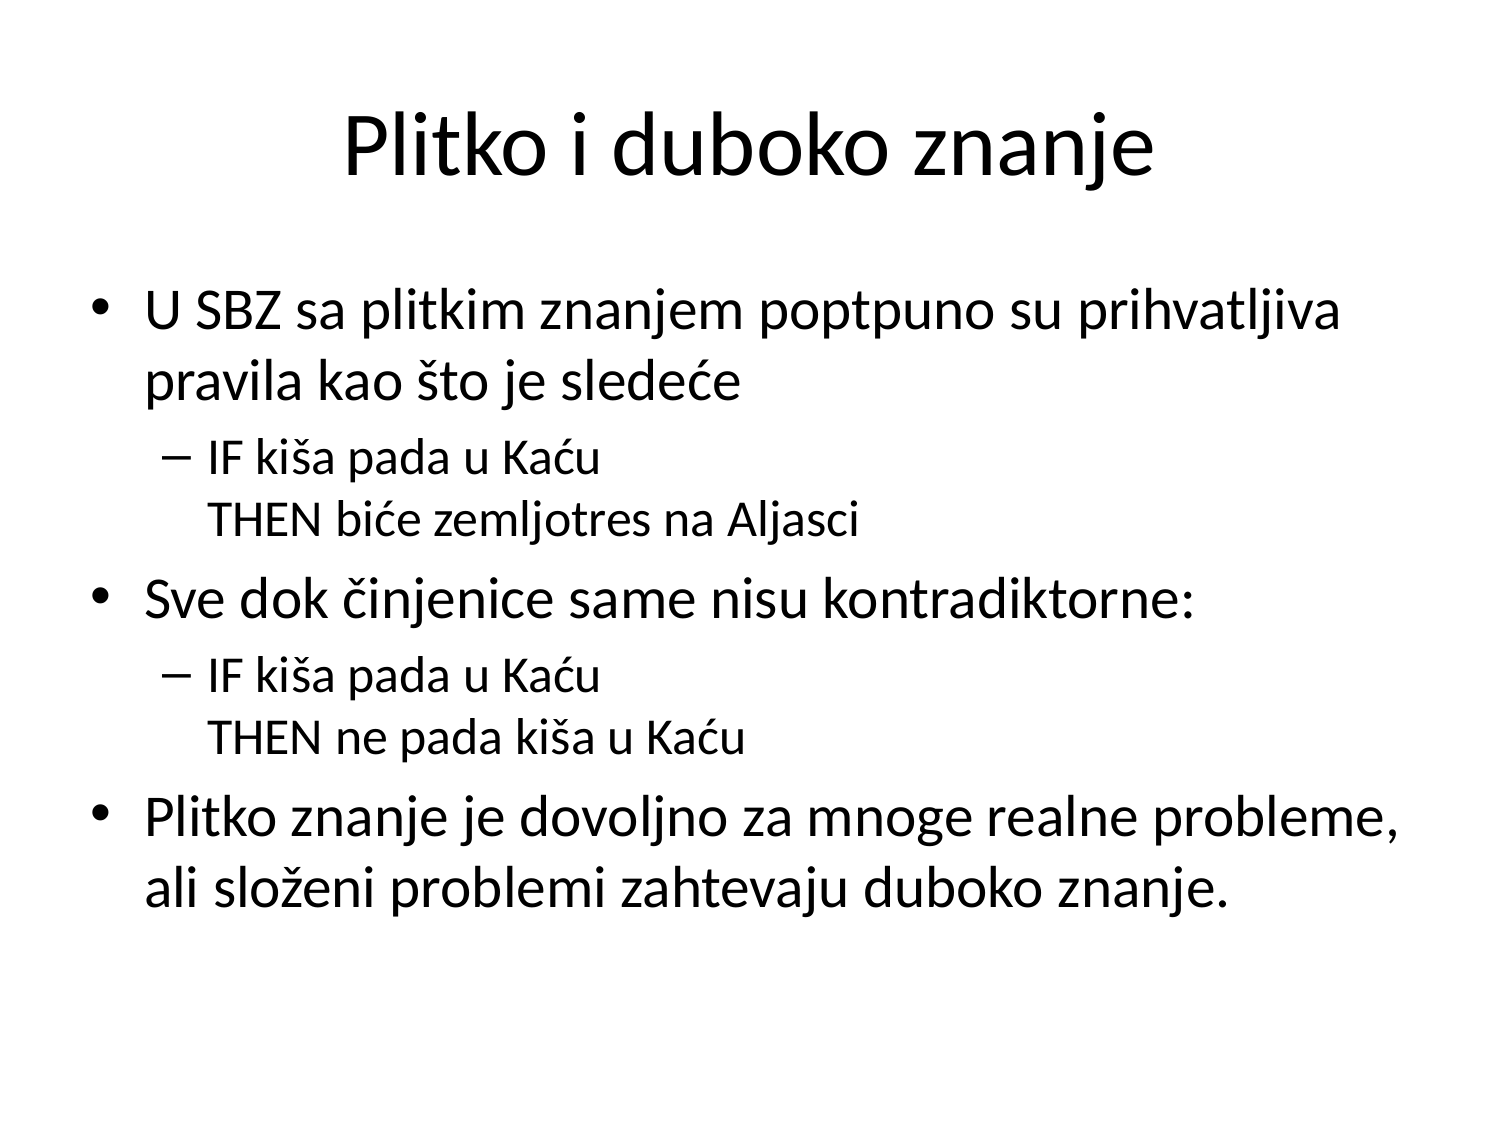

# Plitko i duboko znanje
U SBZ sa plitkim znanjem poptpuno su prihvatljiva pravila kao što je sledeće
IF kiša pada u Kaću
THEN biće zemljotres na Aljasci
Sve dok činjenice same nisu kontradiktorne:
IF kiša pada u Kaću
THEN ne pada kiša u Kaću
Plitko znanje je dovoljno za mnoge realne probleme, ali složeni problemi zahtevaju duboko znanje.